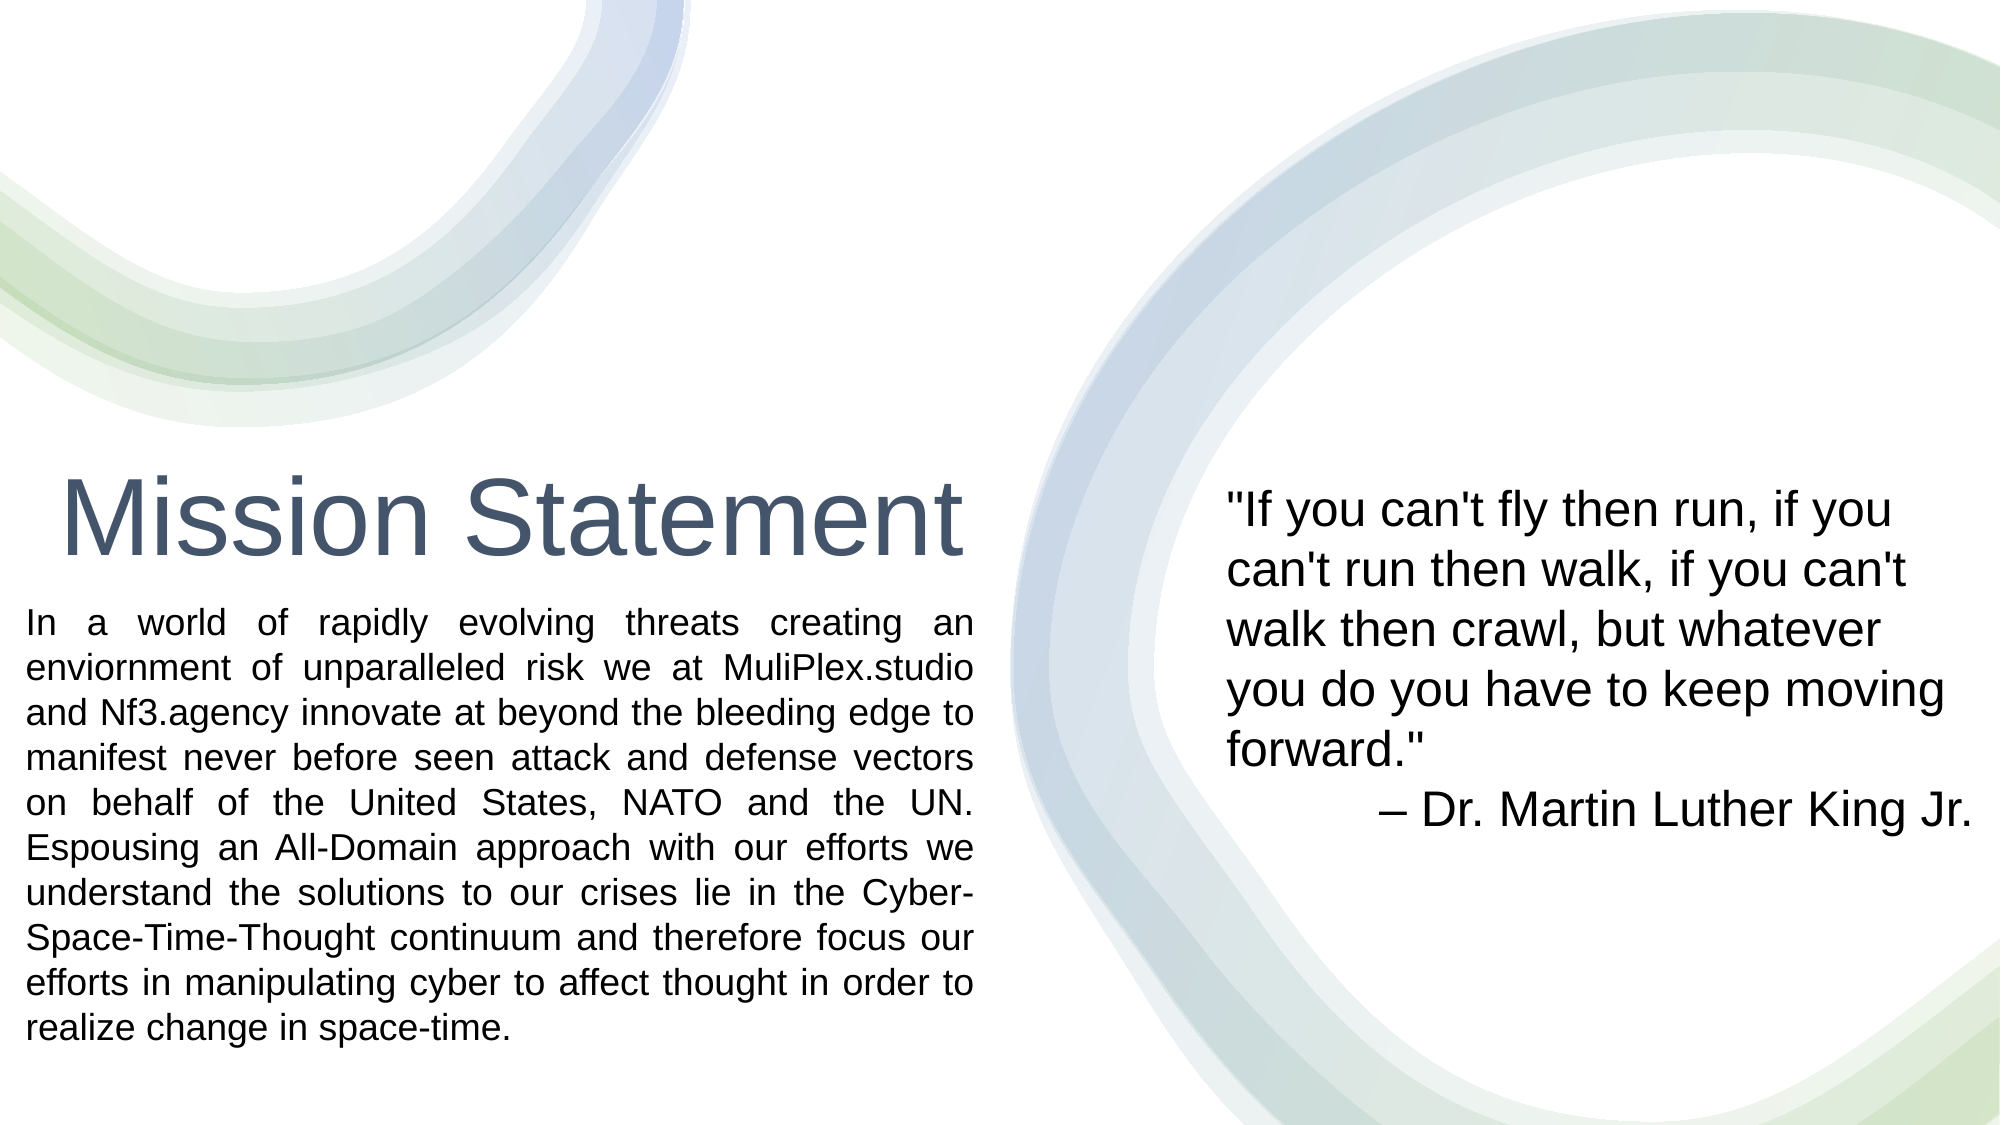

# Mission Statement
"If you can't fly then run, if you can't run then walk, if you can't walk then crawl, but whatever you do you have to keep moving forward."
– Dr. Martin Luther King Jr.
In a world of rapidly evolving threats creating an enviornment of unparalleled risk we at MuliPlex.studio and Nf3.agency innovate at beyond the bleeding edge to manifest never before seen attack and defense vectors on behalf of the United States, NATO and the UN. Espousing an All-Domain approach with our efforts we understand the solutions to our crises lie in the Cyber-Space-Time-Thought continuum and therefore focus our efforts in manipulating cyber to affect thought in order to realize change in space-time.